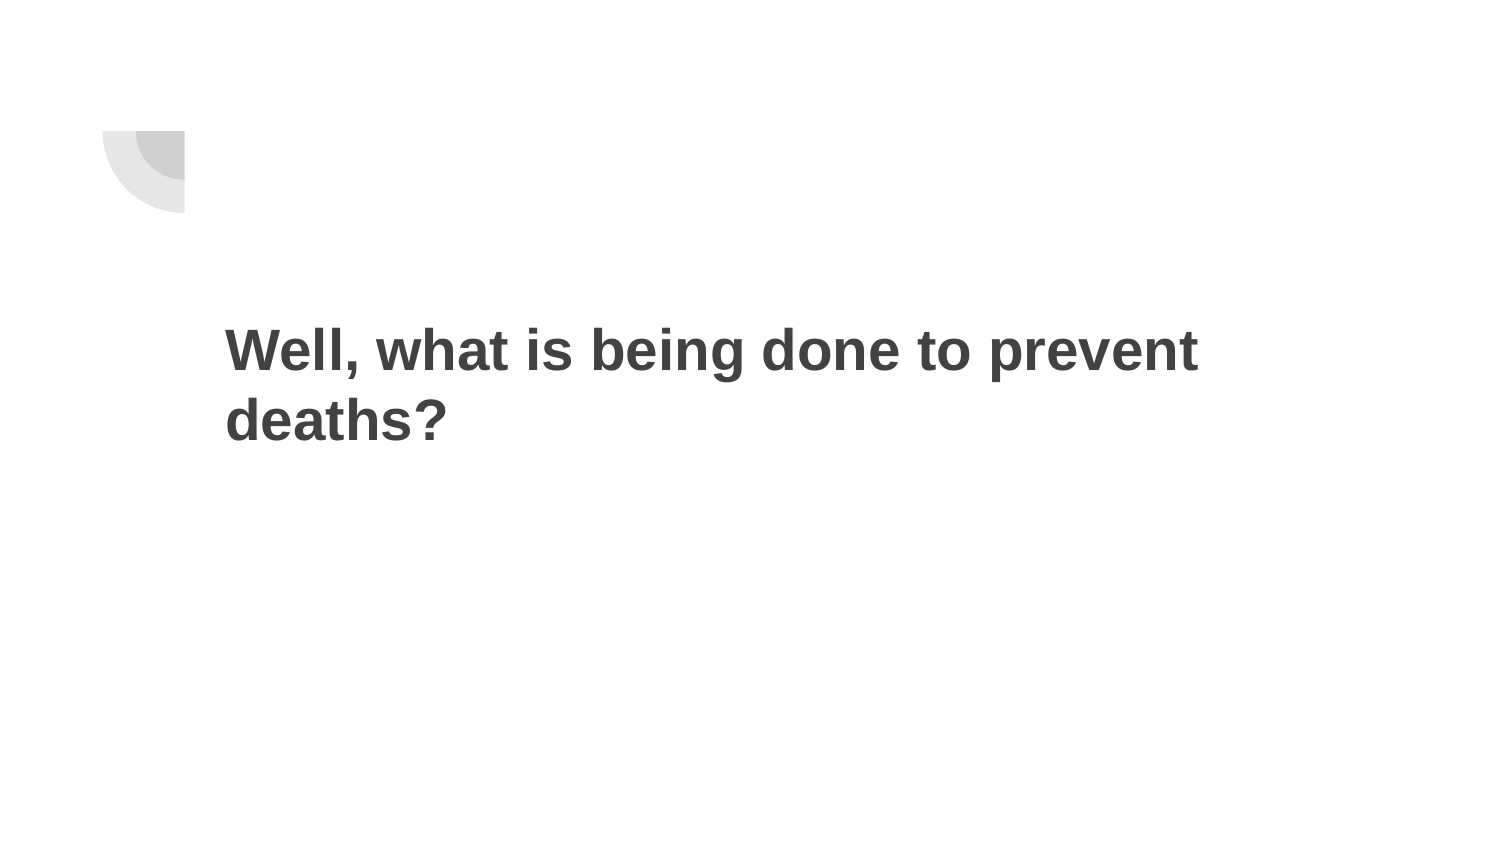

# Well, what is being done to prevent deaths?